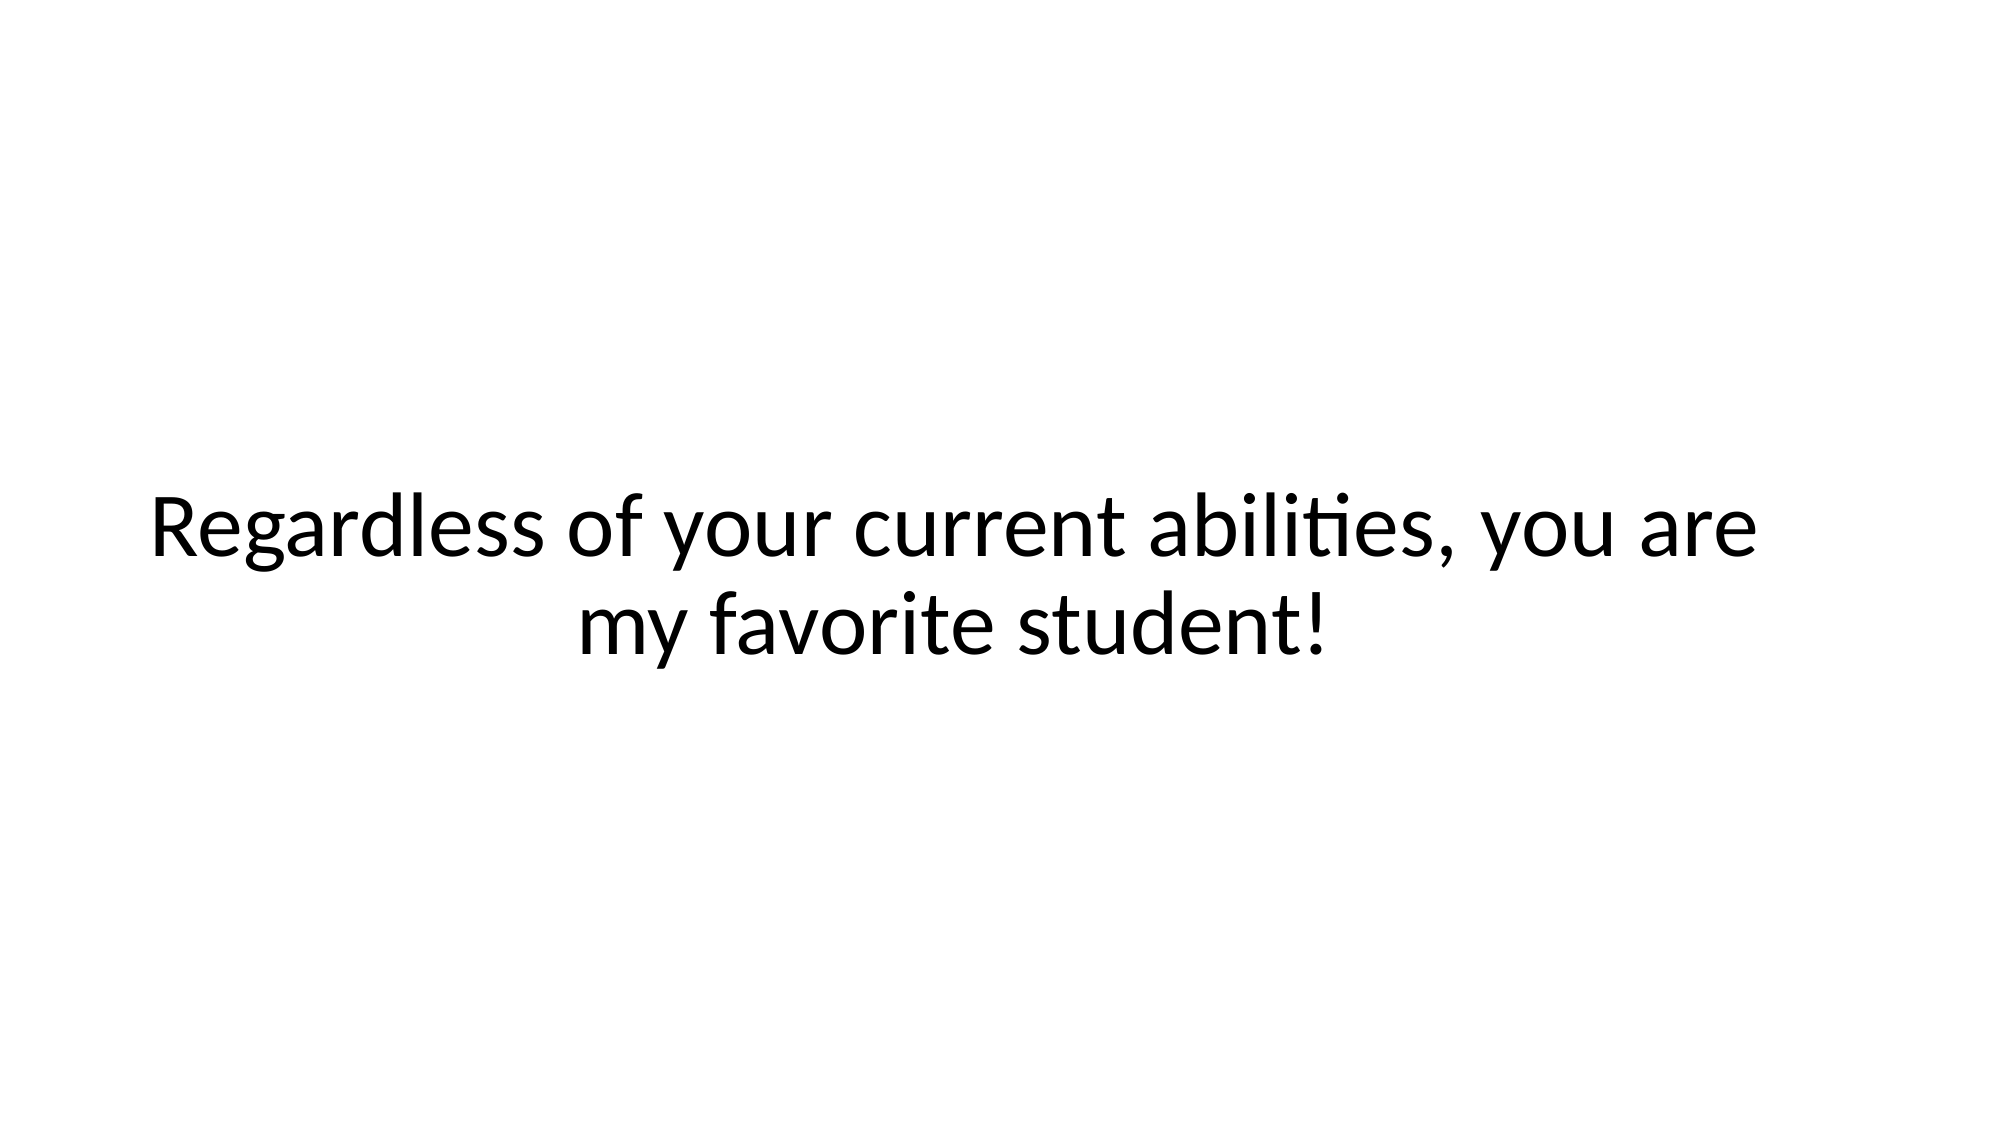

# Regardless of your current abilities, you are my favorite student!